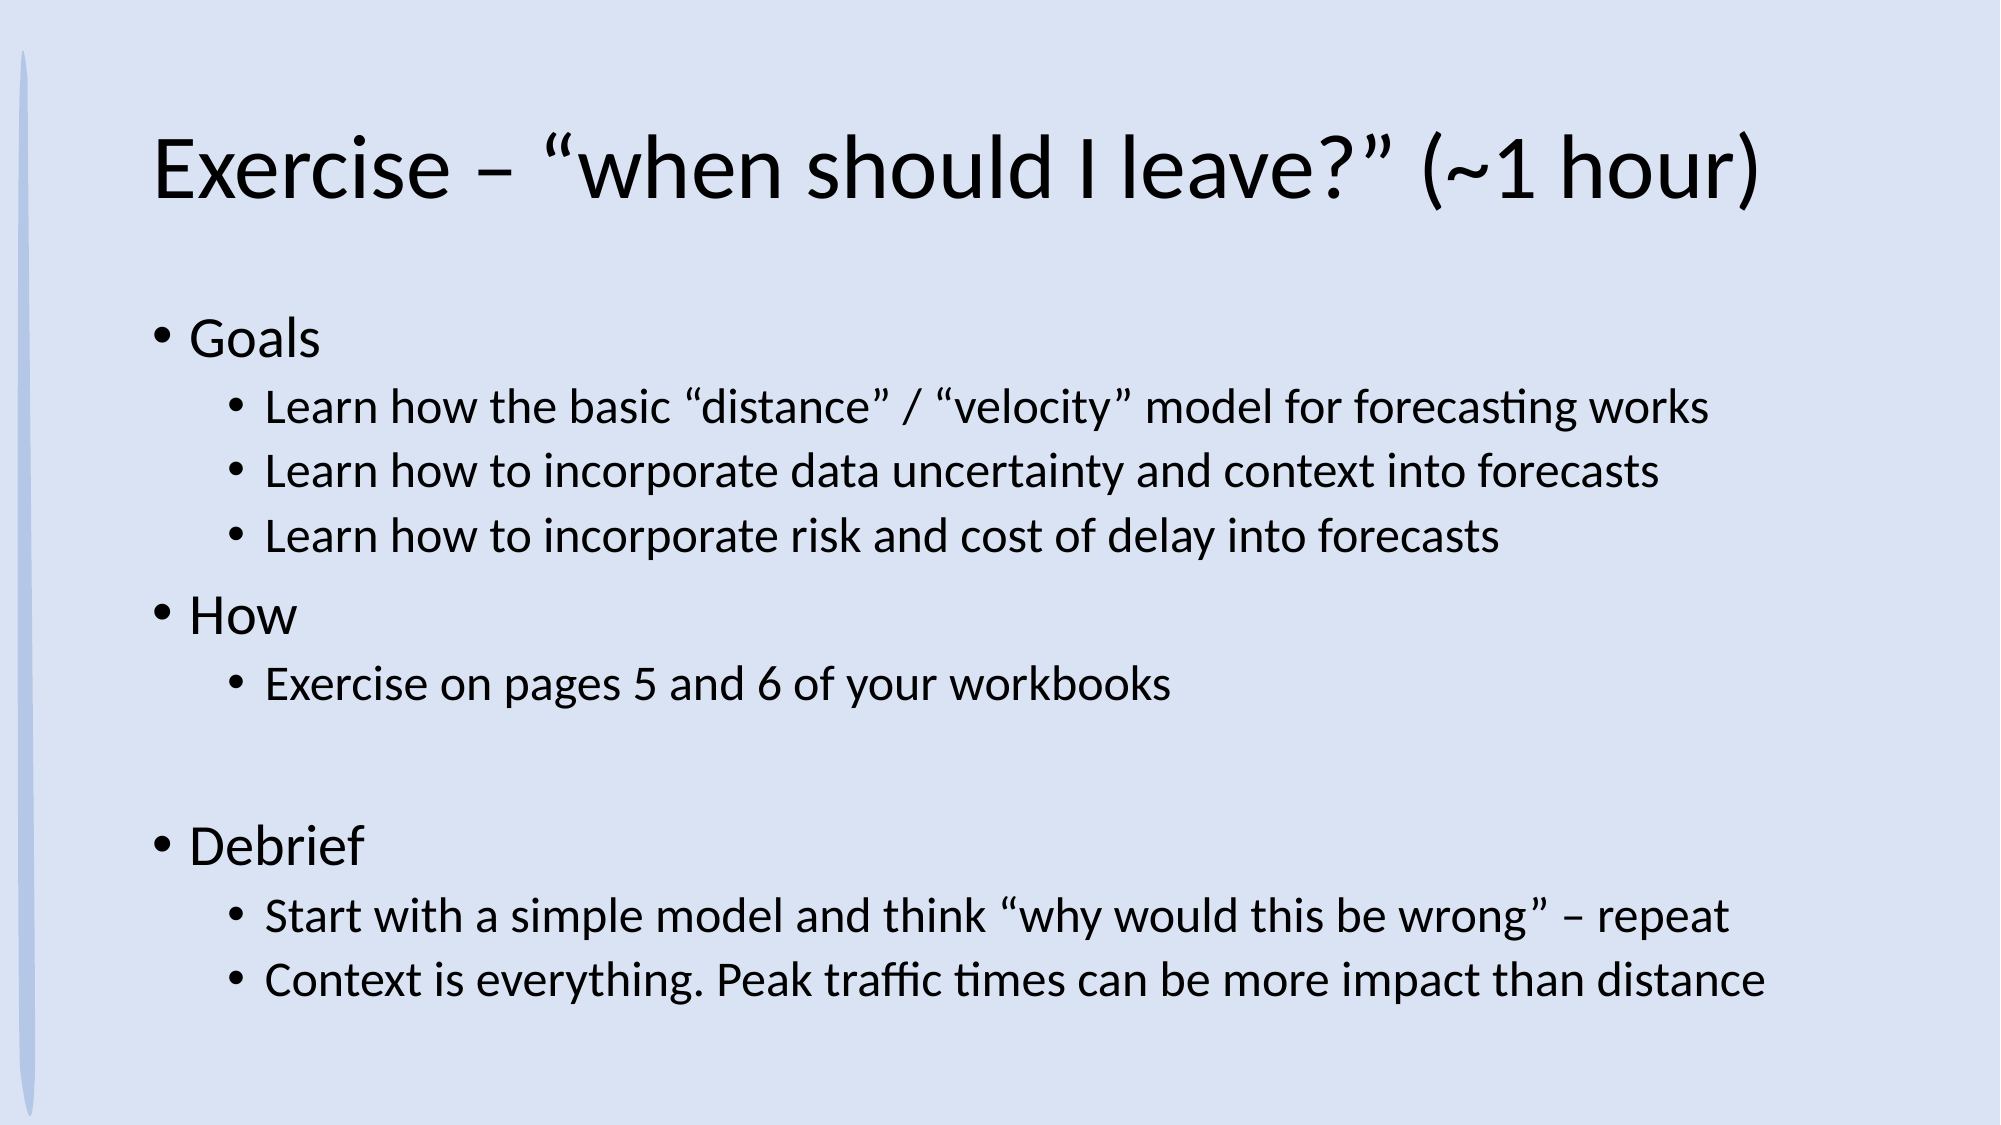

# Exercise – “when should I leave?” (~1 hour)
Goals
Learn how the basic “distance” / “velocity” model for forecasting works
Learn how to incorporate data uncertainty and context into forecasts
Learn how to incorporate risk and cost of delay into forecasts
How
Exercise on pages 5 and 6 of your workbooks

Debrief
Start with a simple model and think “why would this be wrong” – repeat
Context is everything. Peak traffic times can be more impact than distance